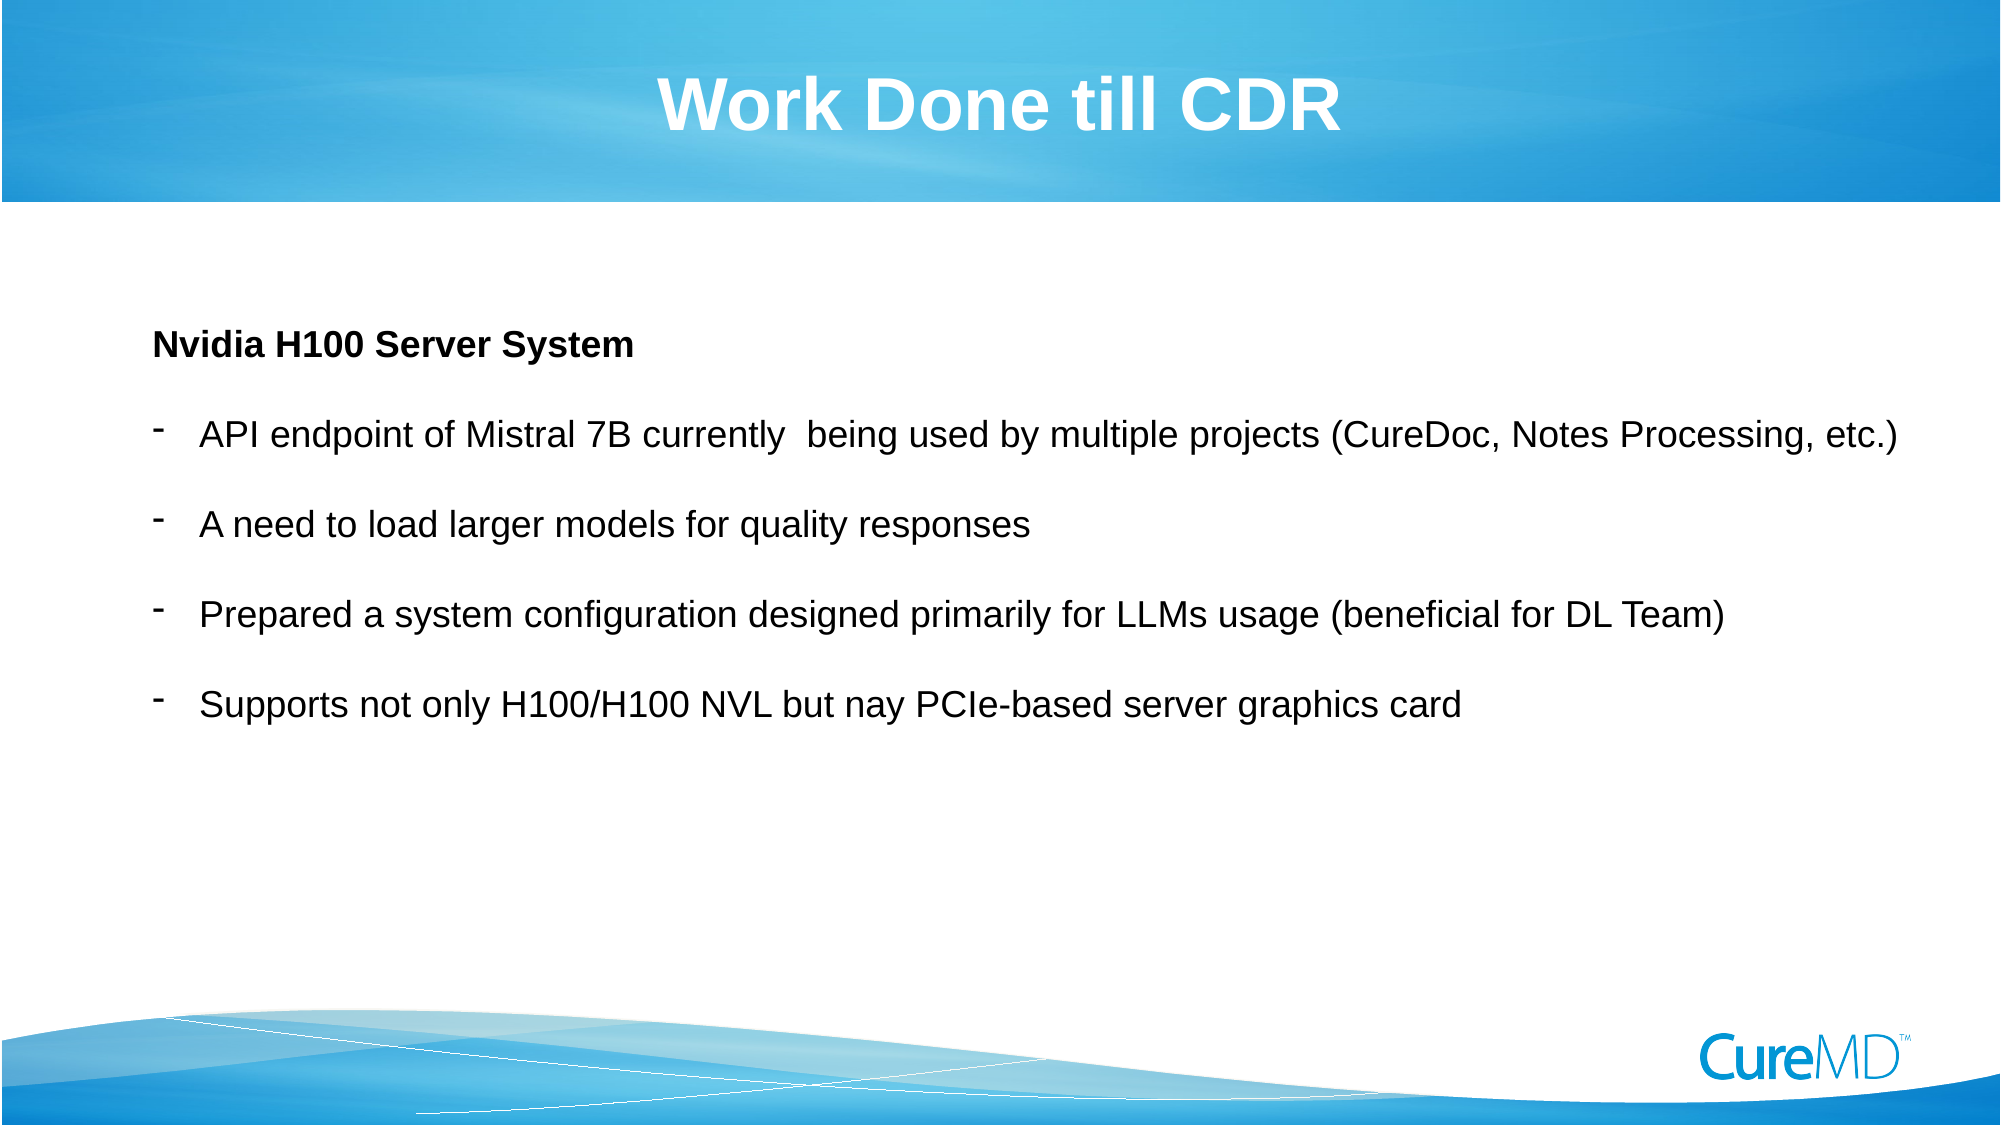

Work Done till CDR
Nvidia H100 Server System
API endpoint of Mistral 7B currently  being used by multiple projects (CureDoc, Notes Processing, etc.)
A need to load larger models for quality responses
Prepared a system configuration designed primarily for LLMs usage (beneficial for DL Team)
Supports not only H100/H100 NVL but nay PCIe-based server graphics card